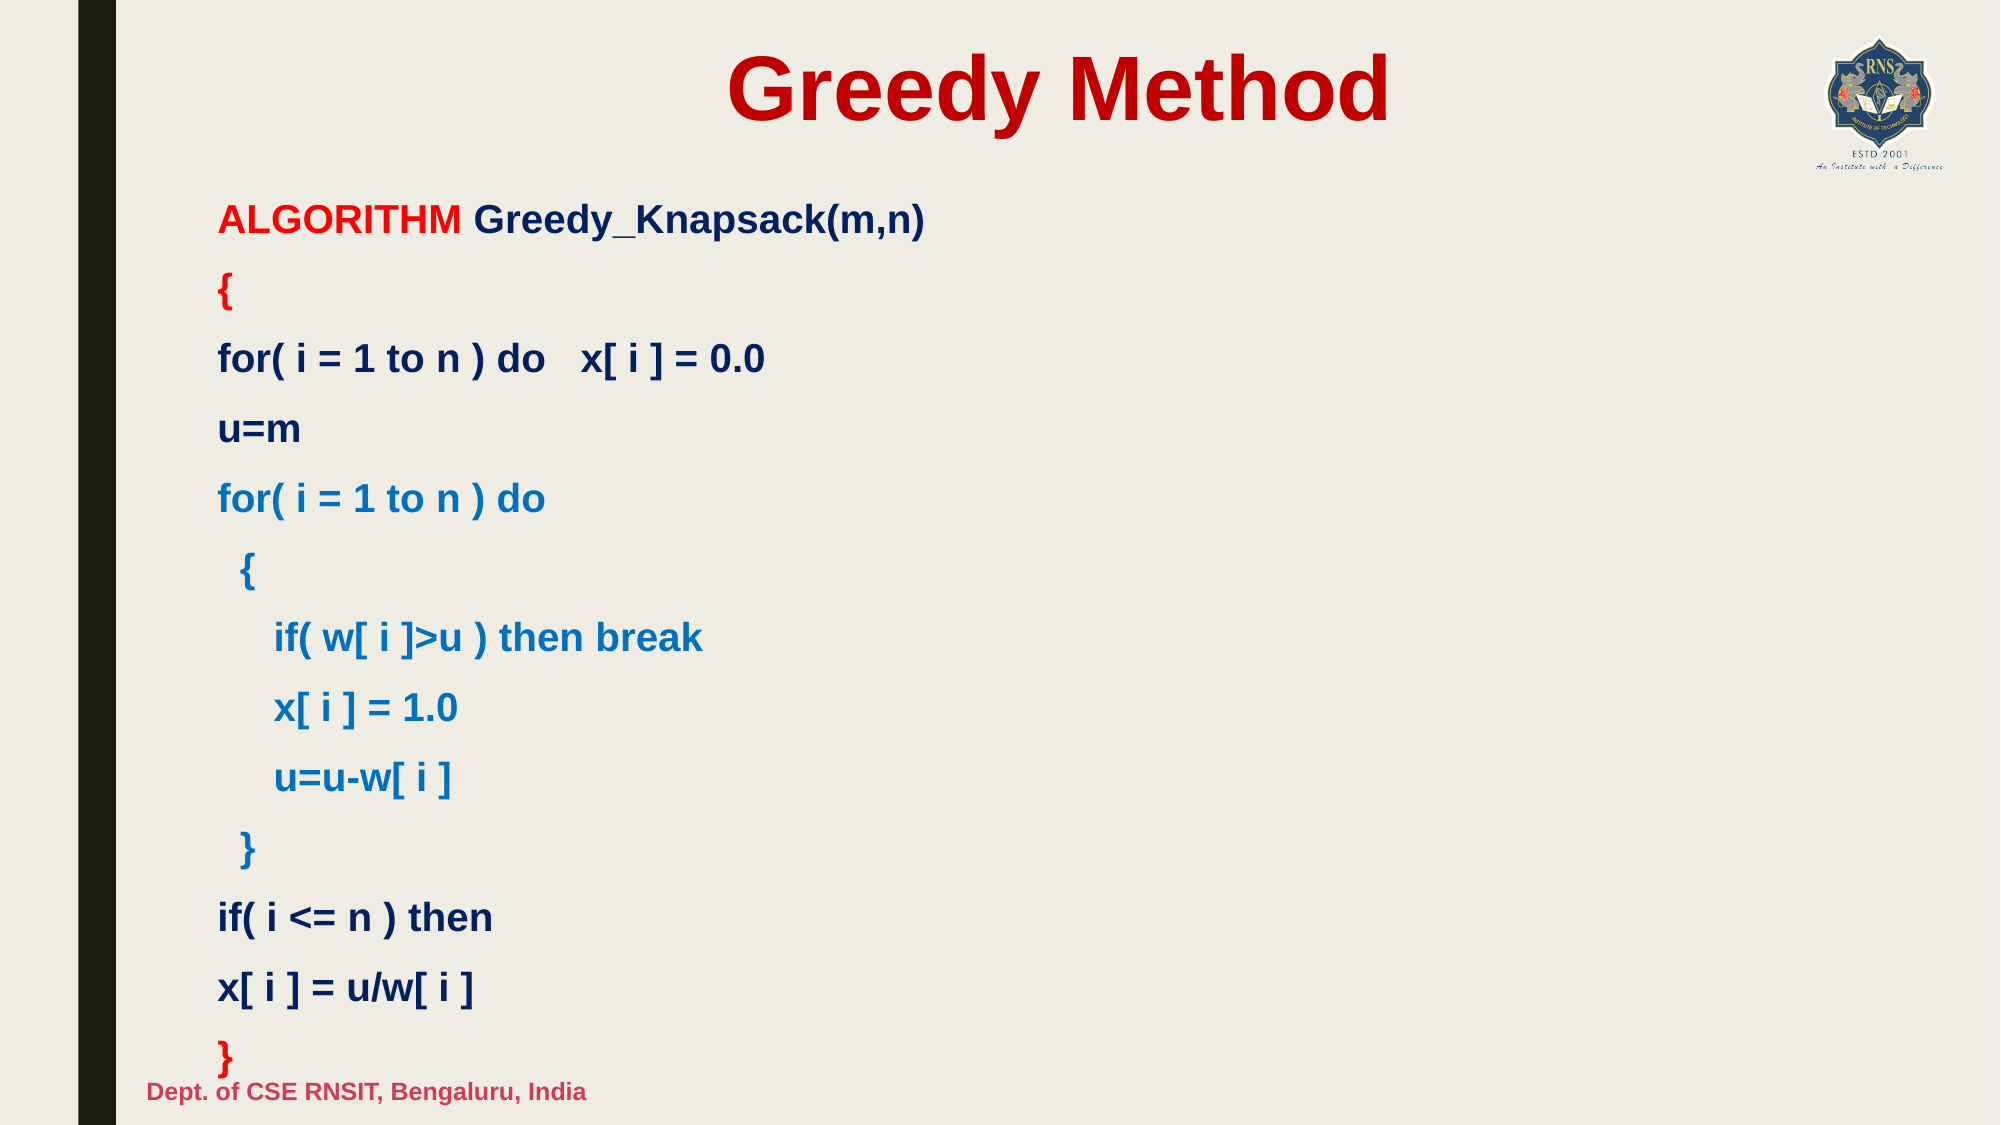

# Greedy Method
ALGORITHM Greedy_Knapsack(m,n)
{
for( i = 1 to n ) do   x[ i ] = 0.0
u=m
for( i = 1 to n ) do
  {
     if( w[ i ]>u ) then break
     x[ i ] = 1.0
     u=u-w[ i ]
  }
if( i <= n ) then
x[ i ] = u/w[ i ]
}
Dept. of CSE RNSIT, Bengaluru, India